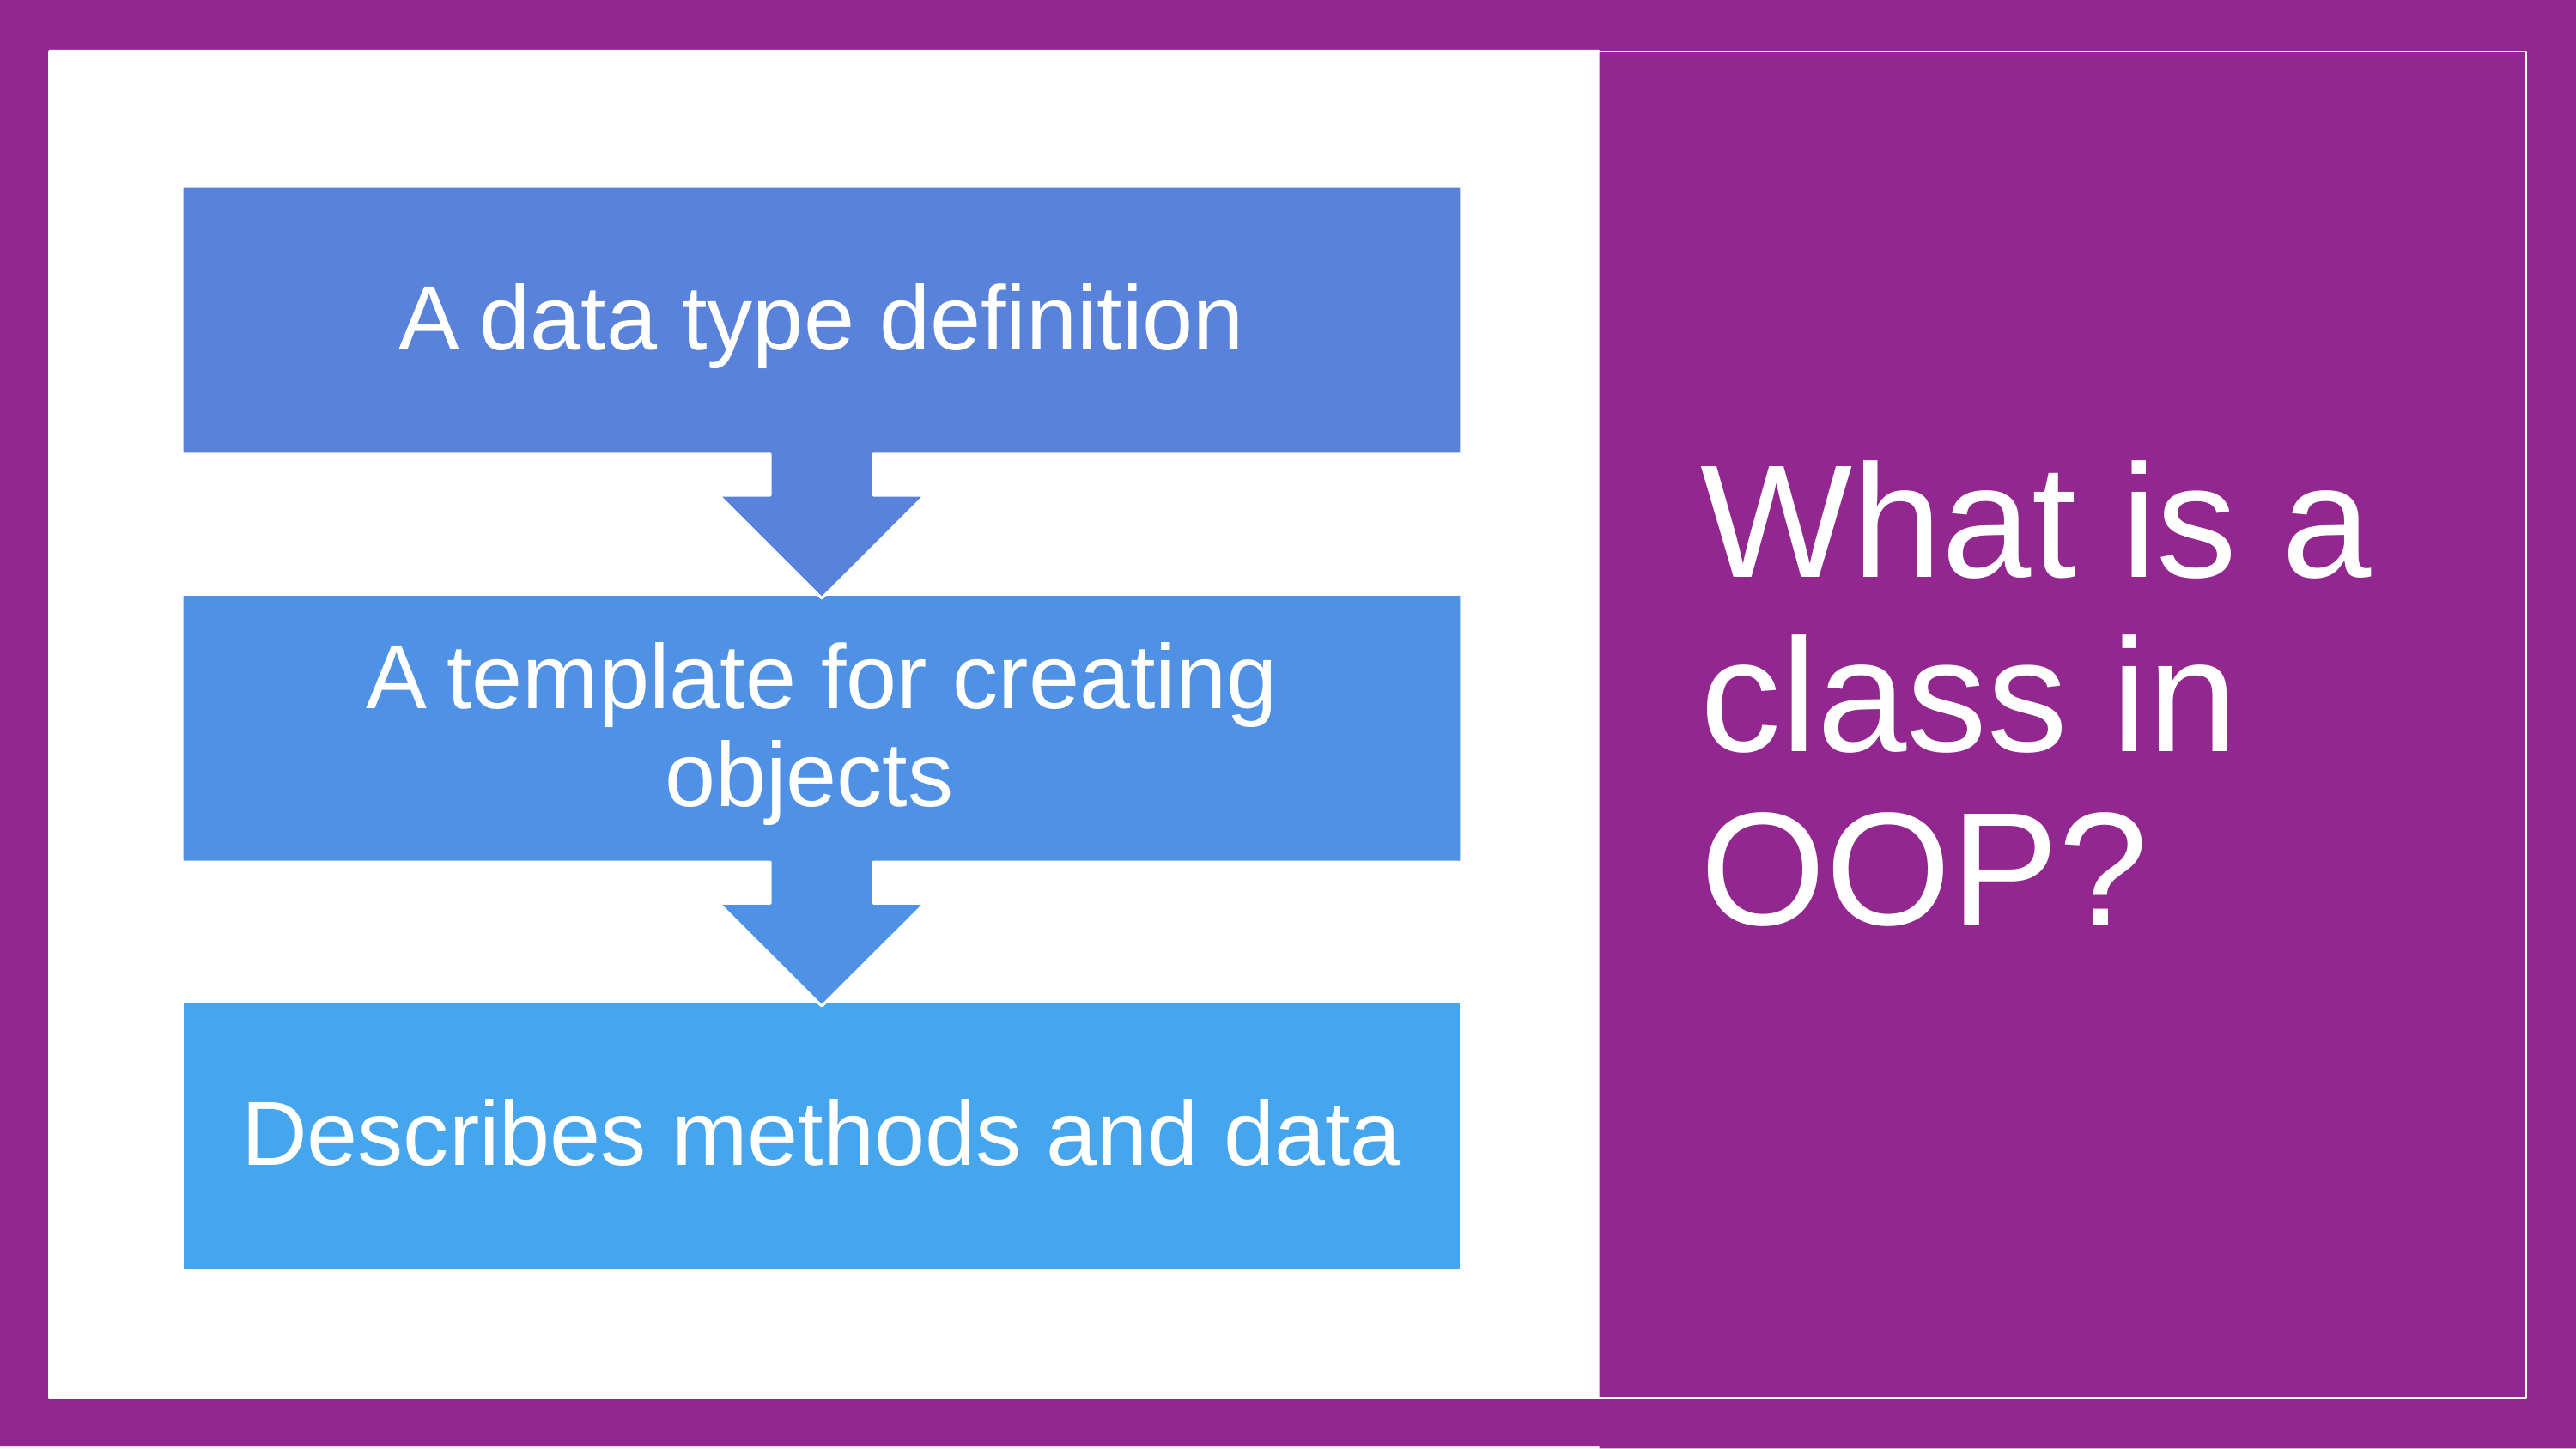

# What is a class in OOP?
Describes methods and data
A template for creating objects
A data type definition